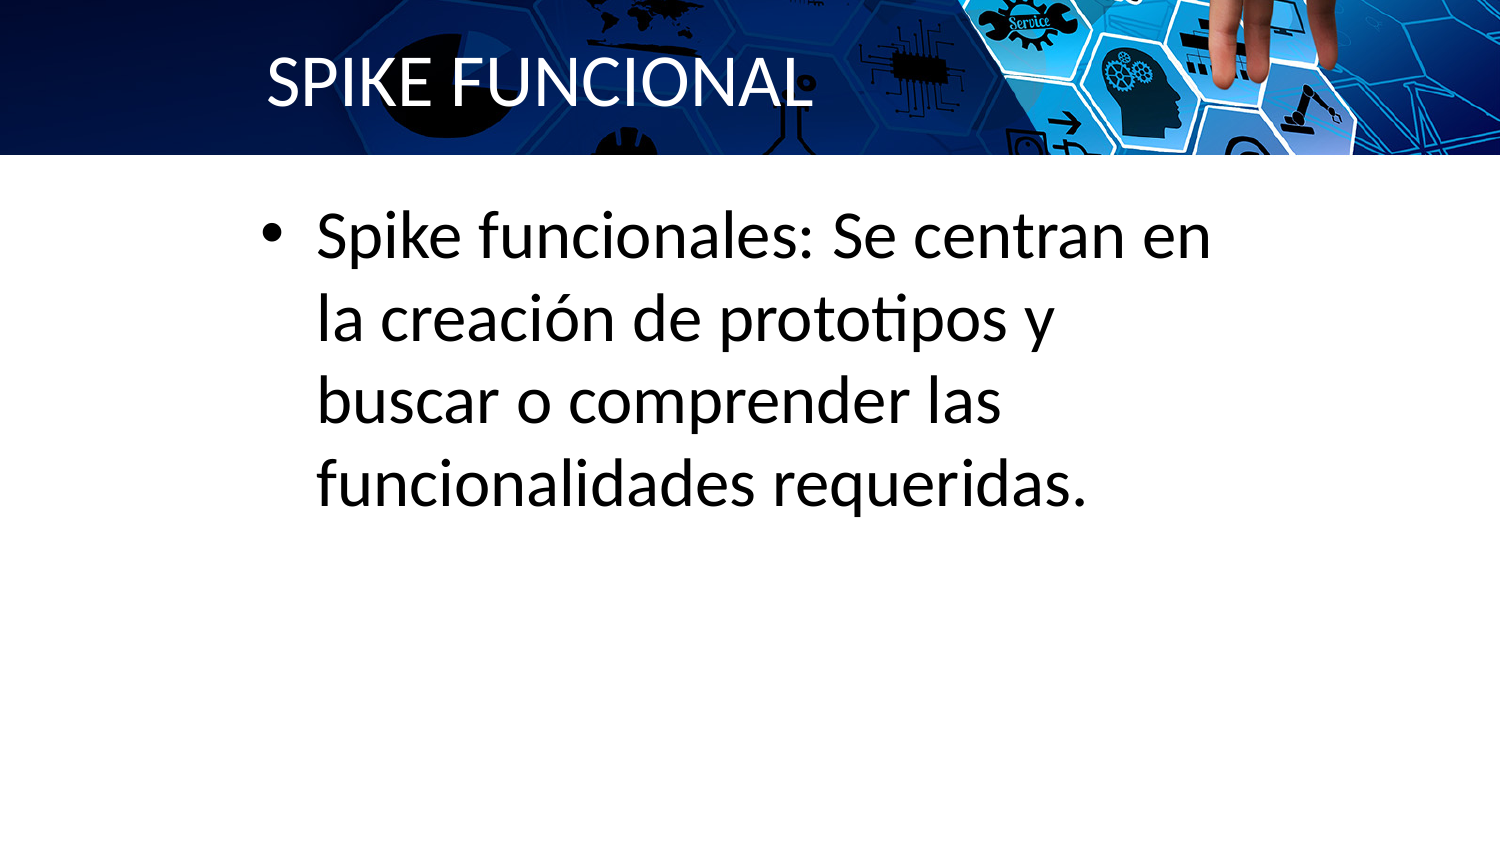

# SPIKE FUNCIONAL
Spike funcionales: Se centran en la creación de prototipos y buscar o comprender las funcionalidades requeridas.